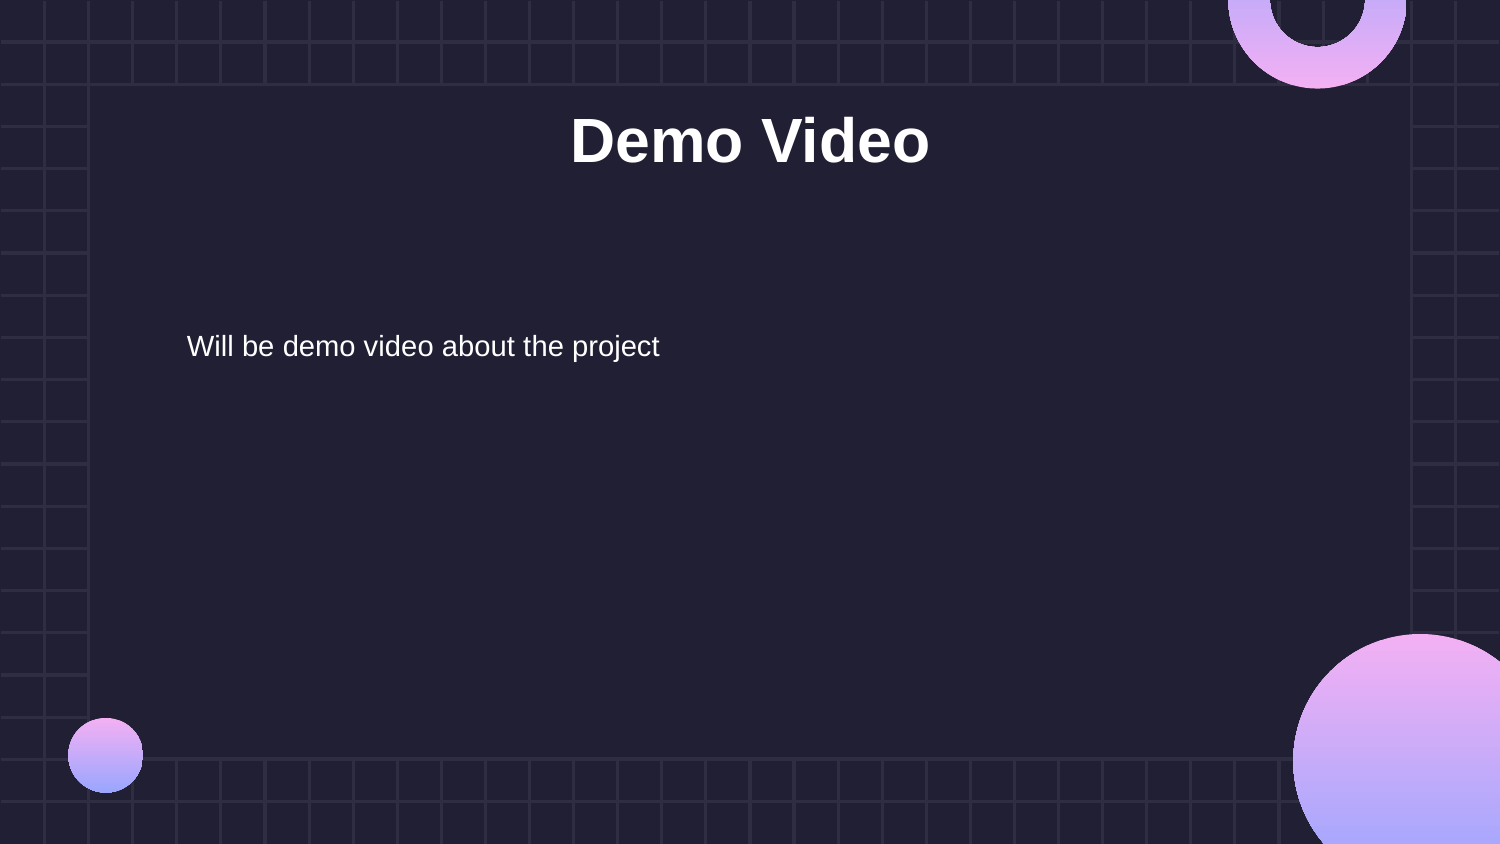

# Demo Video
Will be demo video about the project